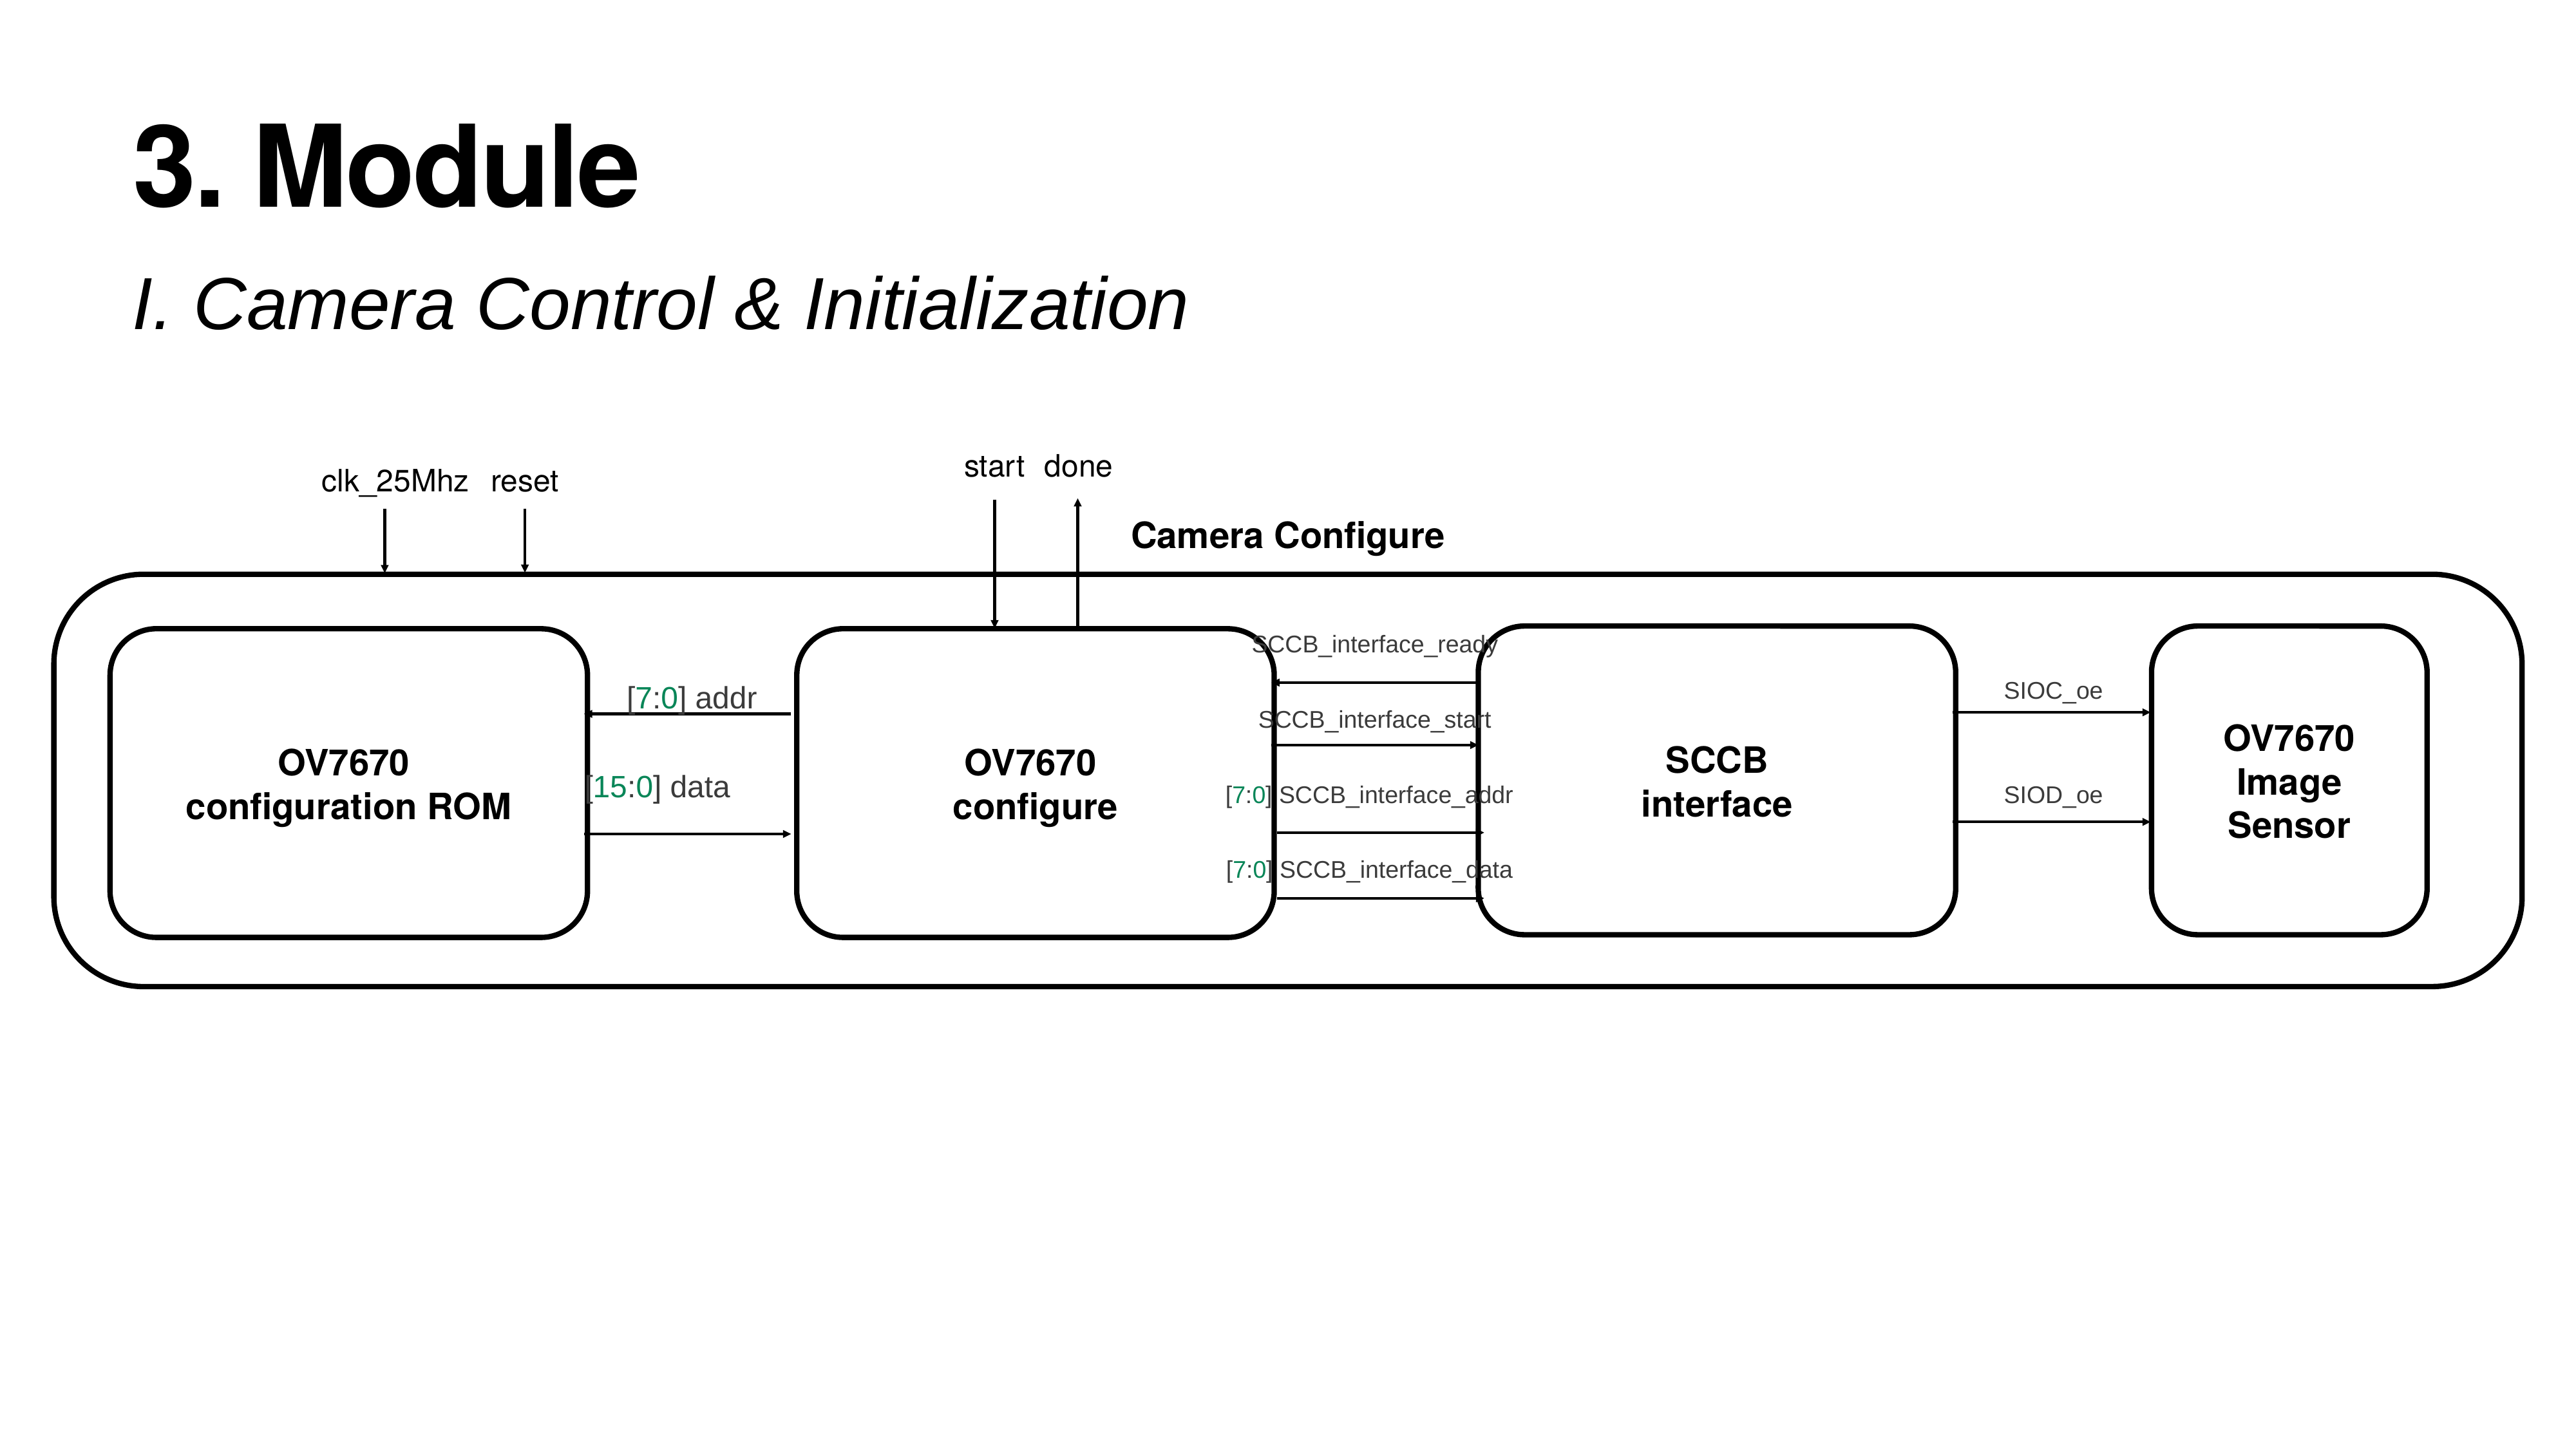

# 3. Module
I. Camera Control & Initialization
start
done
clk_25Mhz
reset

Camera Configure

SCCB_interface_ready
SCCB
interface
OV7670
Image
Sensor
OV7670
configuration ROM
OV7670
configure
[7:0] addr
SIOC_oe

SCCB_interface_start

[15:0] data
[7:0] SCCB_interface_addr
SIOD_oe

[7:0] SCCB_interface_data